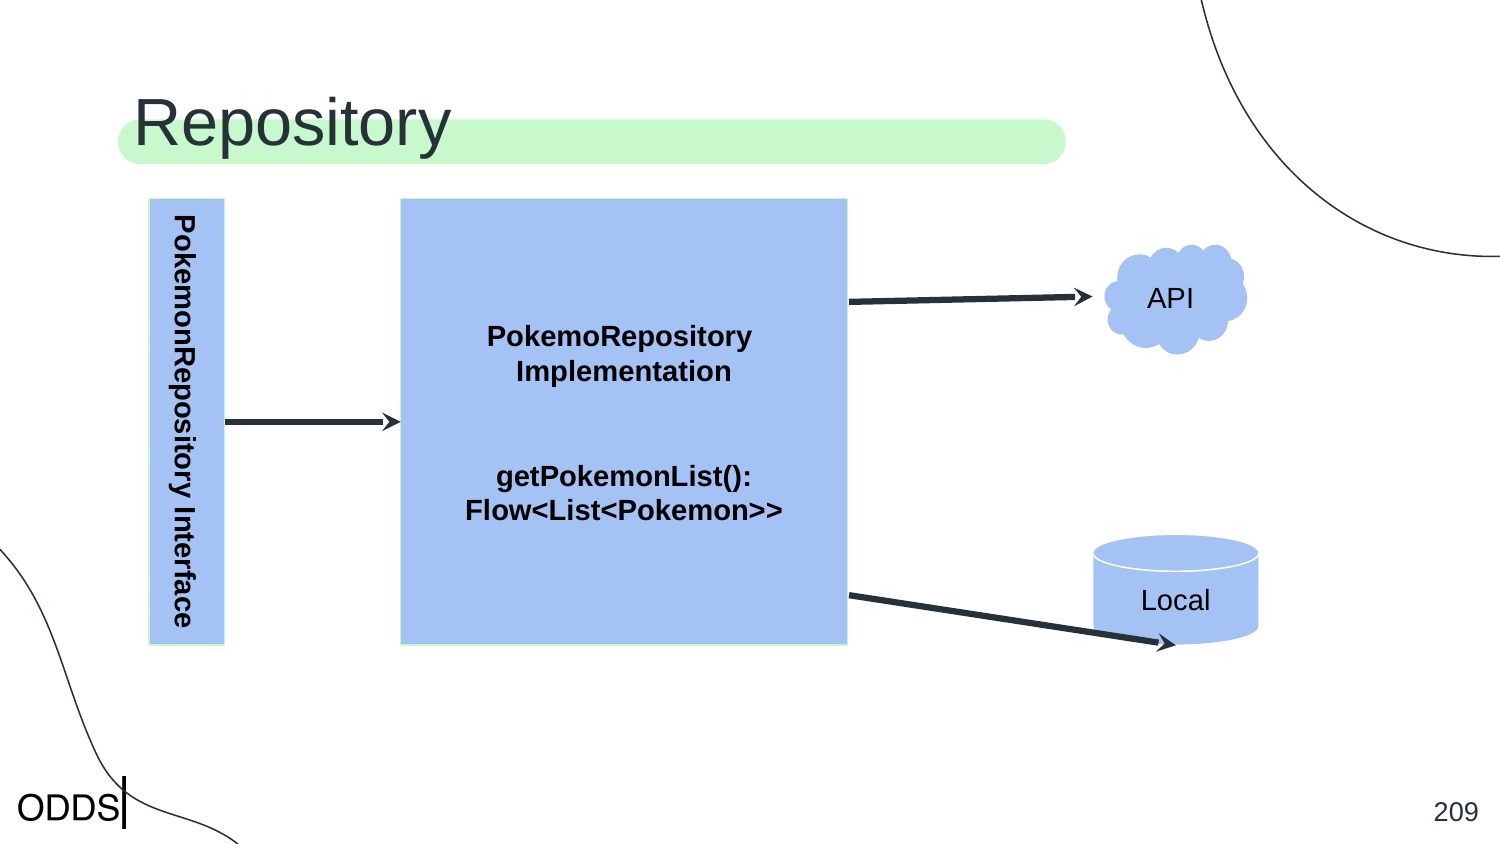

# Repository
PokemoRepository
Implementation

getPokemonList(): Flow<List<Pokemon>>
API
PokemonRepository Interface
Local
209